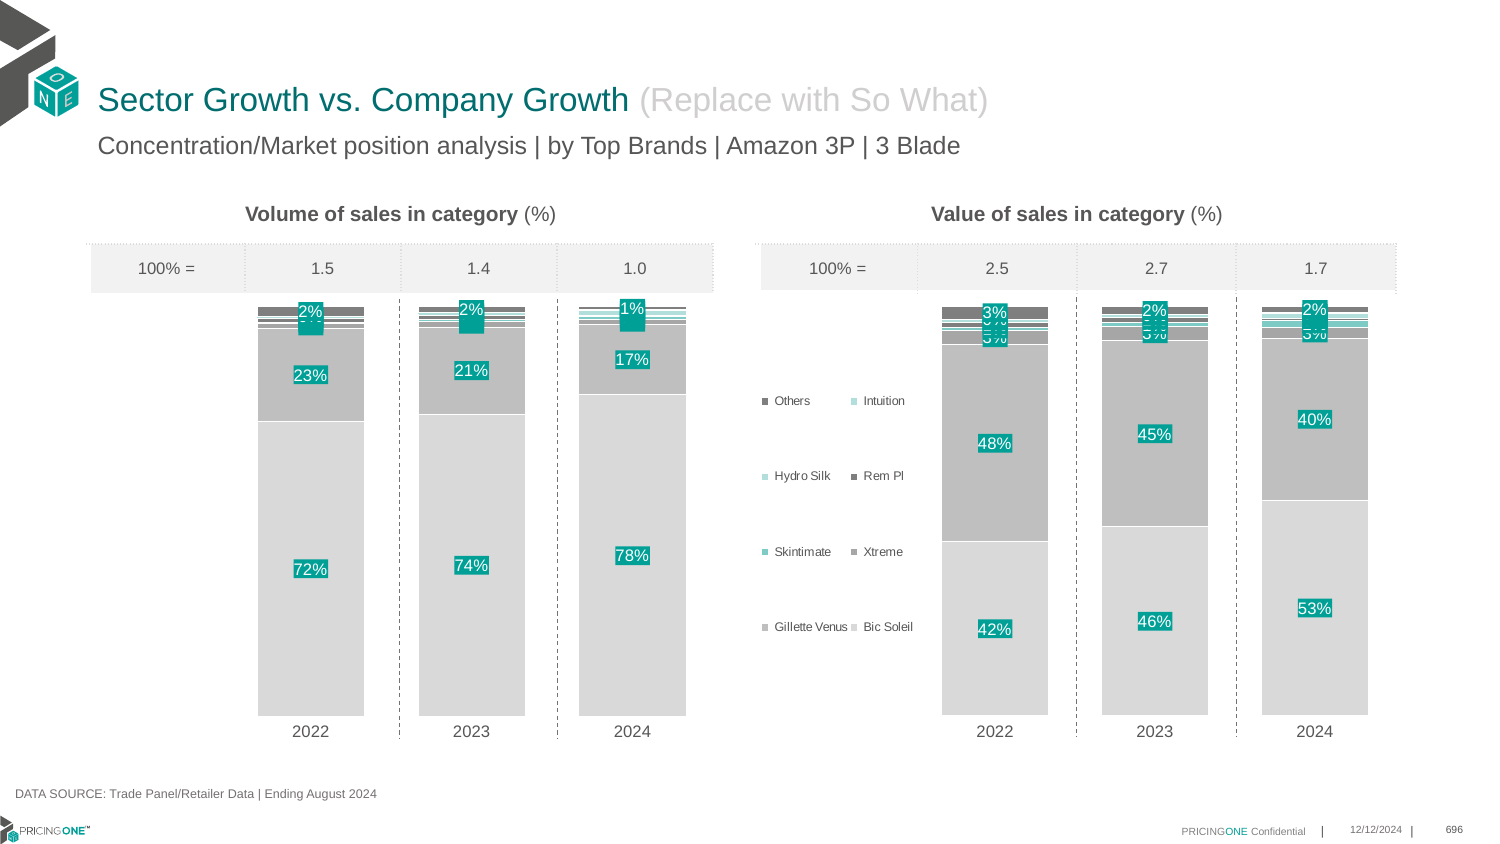

# Sector Growth vs. Company Growth (Replace with So What)
Concentration/Market position analysis | by Top Brands | Amazon 3P | 3 Blade
| Volume of sales in category (%) |  |  |  |
| --- | --- | --- | --- |
| 100% = | 1.5 | 1.4 | 1.0 |
| Value of sales in category (%) |  |  |  |
| --- | --- | --- | --- |
| 100% = | 2.5 | 2.7 | 1.7 |

### Chart

| Category | Bic Soleil | Gillette Venus | Xtreme | Skintimate | Rem Pl | Hydro Silk | Intuition | Others |
|---|---|---|---|---|---|---|---|---|
| 2022 | 0.7204113736813639 | 0.22645876468893258 | 0.010900078822331523 | 0.003474466979861195 | 0.00894857427851493 | 0.004834302622931749 | 0.0003001800411694587 | 0.02467225888489466 |
| 2023 | 0.7375340322482106 | 0.21228047137077719 | 0.013715426150109162 | 0.0046621634432735 | 0.009490055245126989 | 0.006886153746760046 | 0.0003960626874538717 | 0.015035635108288736 |
| 2024 | 0.7843631117705344 | 0.17199550268760622 | 0.011241227417177063 | 0.00714333386383822 | 0.0034120020741029763 | 0.011305914787224758 | 0.0023010221631251187 | 0.008237885236391266 |

### Chart

| Category | Bic Soleil | Gillette Venus | Xtreme | Skintimate | Rem Pl | Hydro Silk | Intuition | Others |
|---|---|---|---|---|---|---|---|---|
| 2022 | 0.42438466243934125 | 0.4814606502429503 | 0.03430589670905554 | 0.007841494215543147 | 0.01229808004590989 | 0.006645661420873234 | 0.0003101913017156299 | 0.03275336362461098 |
| 2023 | 0.46203892119015333 | 0.45278556758968863 | 0.03477183447084494 | 0.010012616666446645 | 0.011803466660128882 | 0.007184899226969869 | 0.00038623218060880604 | 0.02101646201515886 |
| 2024 | 0.5252923223736082 | 0.3967129552853689 | 0.025200676145505117 | 0.017678702871290874 | 0.004695196282945365 | 0.012061807379994356 | 0.00244506317770931 | 0.01591327648357787 |
DATA SOURCE: Trade Panel/Retailer Data | Ending August 2024

12/12/2024
696